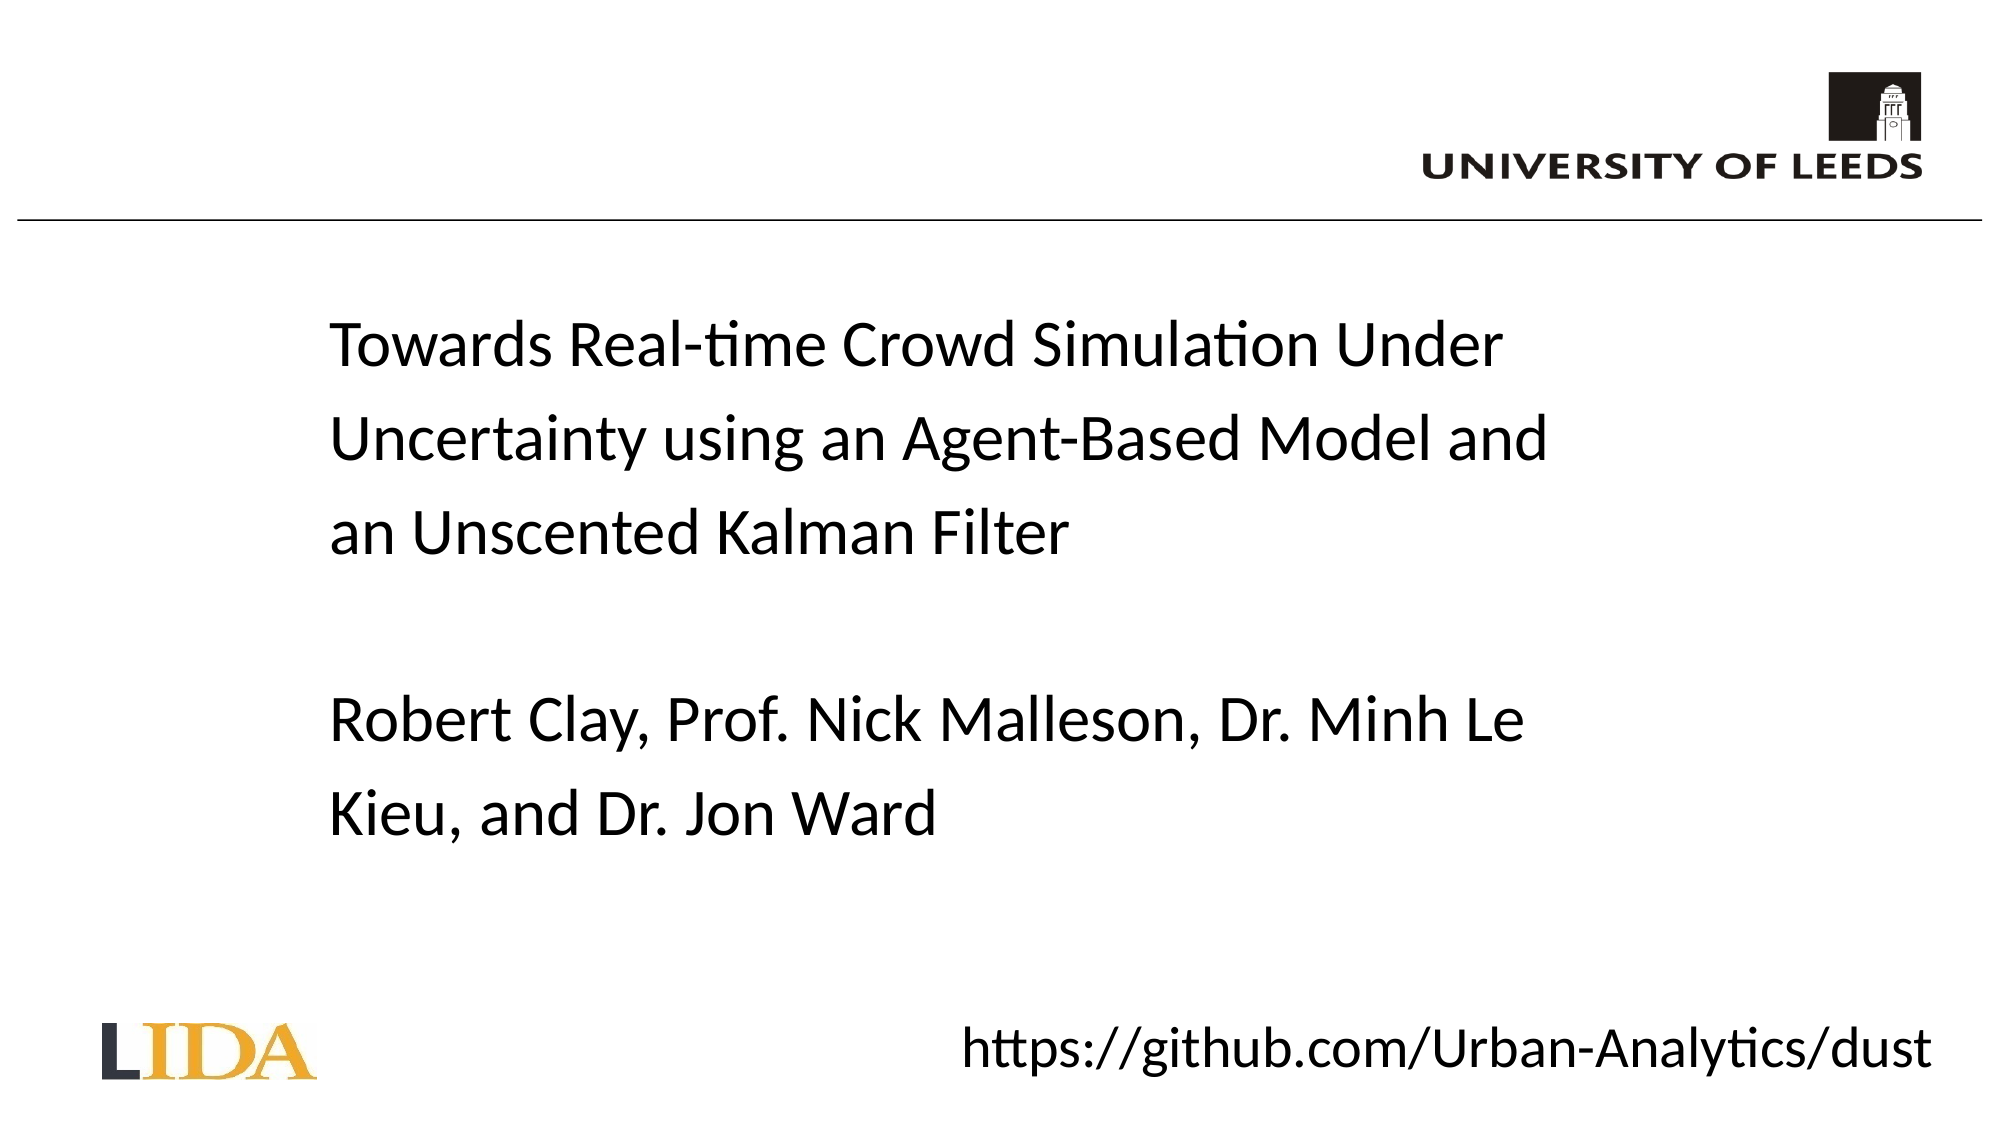

Towards Real-time Crowd Simulation Under Uncertainty using an Agent-Based Model and an Unscented Kalman Filter

Robert Clay, Prof. Nick Malleson, Dr. Minh Le Kieu, and Dr. Jon Ward
https://github.com/Urban-Analytics/dust